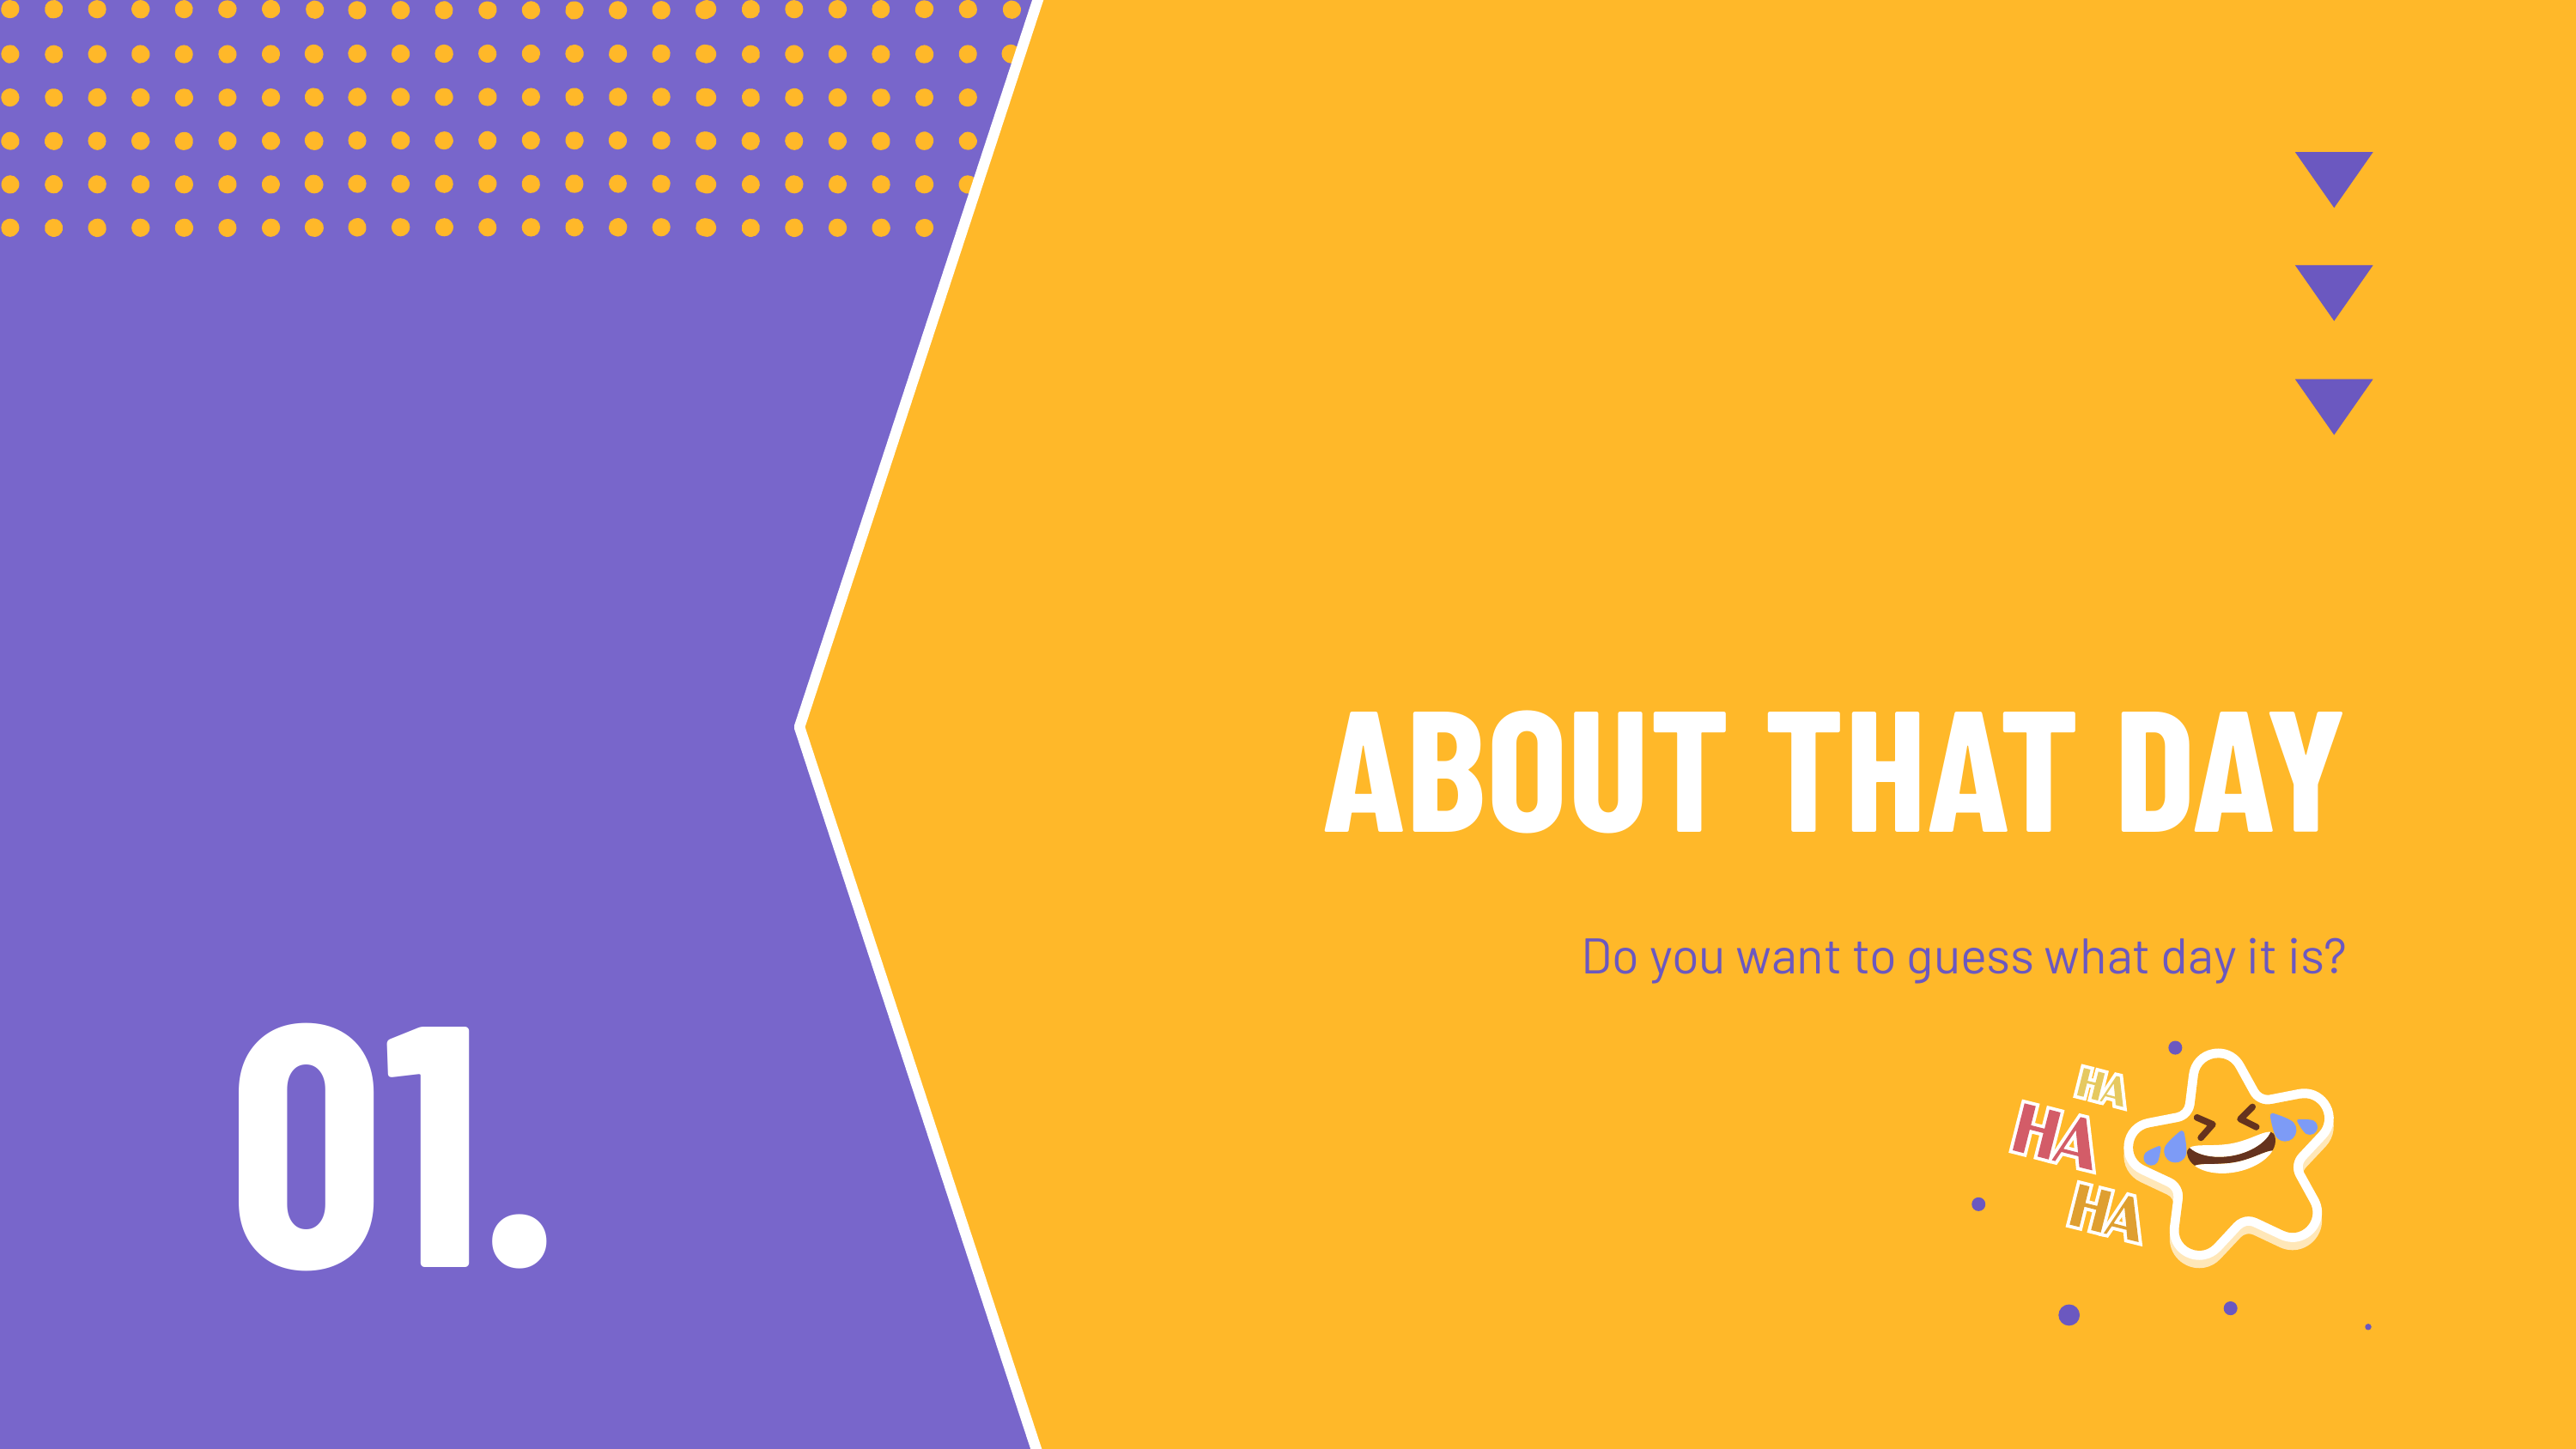

ABOUT THAT DAY
# 01.
Do you want to guess what day it is?